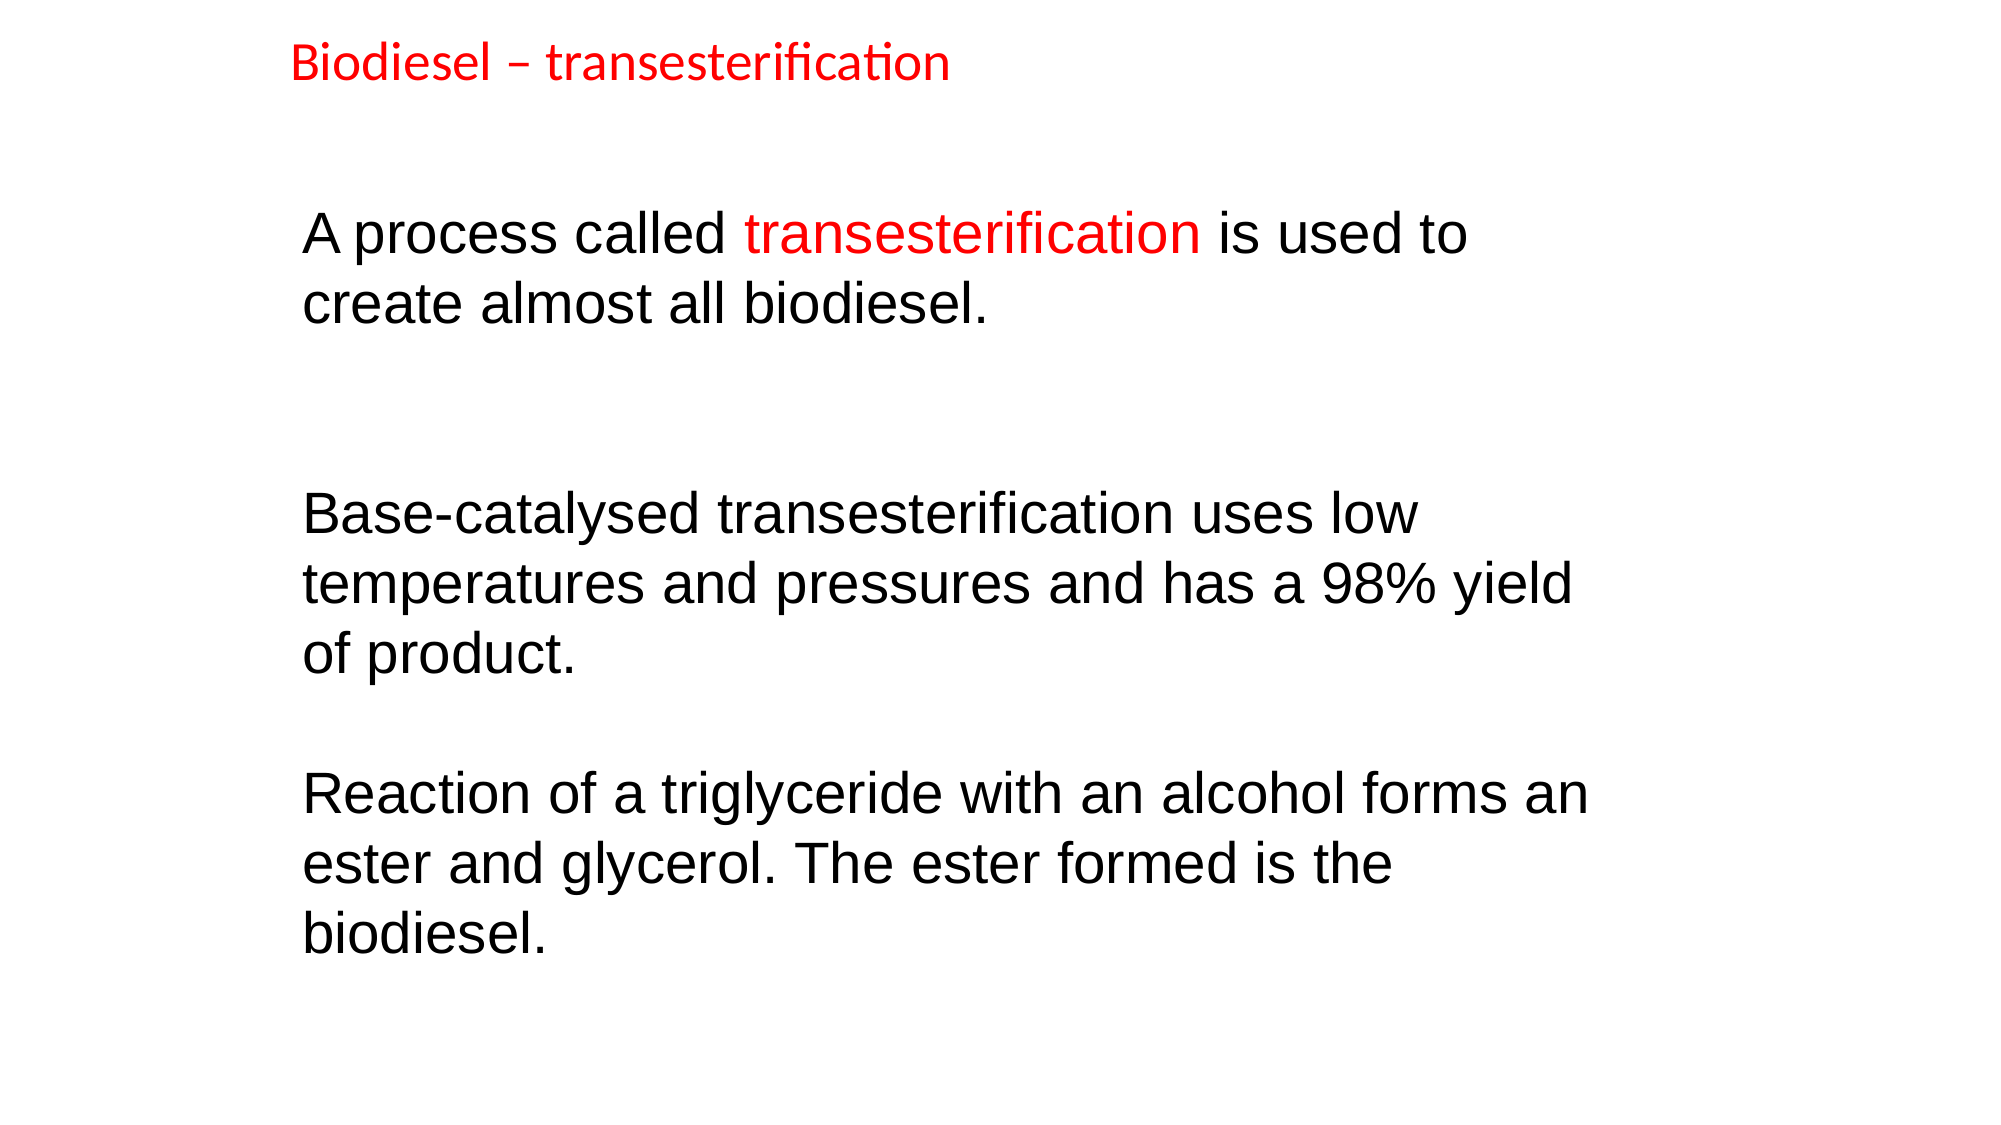

# Biodiesel – transesterification
A process called transesterification is used to create almost all biodiesel.

Base-catalysed transesterification uses low temperatures and pressures and has a 98% yield of product.

Reaction of a triglyceride with an alcohol forms an ester and glycerol. The ester formed is the biodiesel.